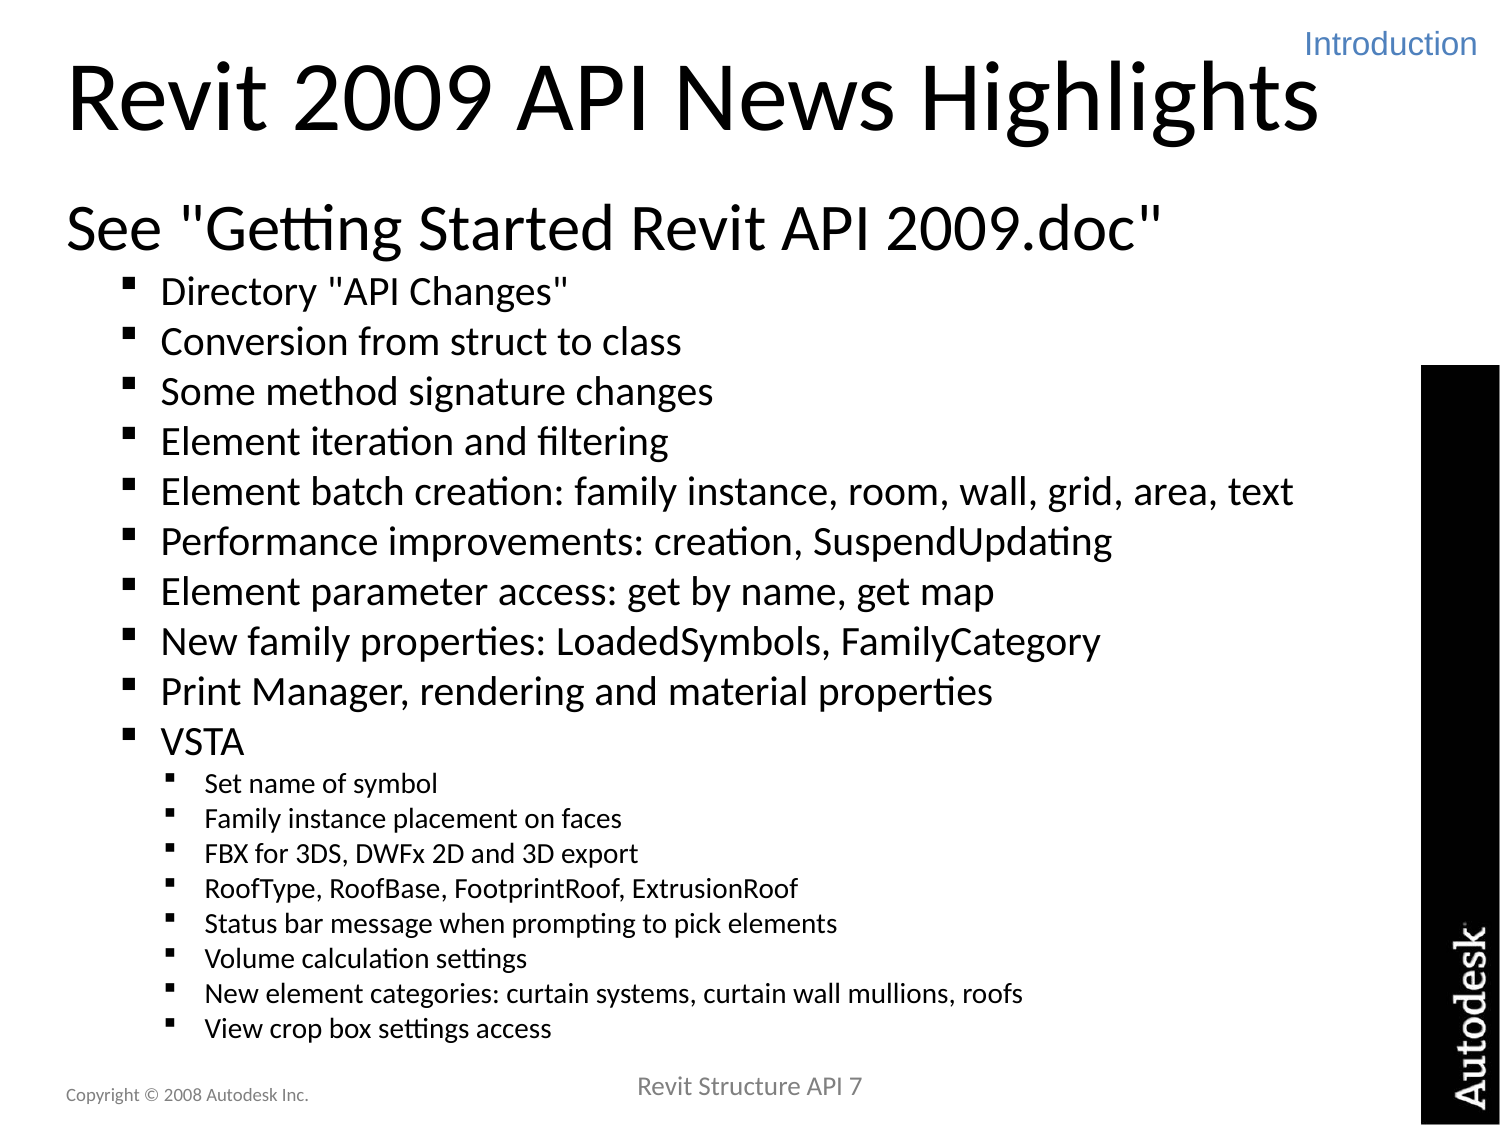

Introduction
# Revit 2009 API News Highlights
See "Getting Started Revit API 2009.doc"
Directory "API Changes"
Conversion from struct to class
Some method signature changes
Element iteration and filtering
Element batch creation: family instance, room, wall, grid, area, text
Performance improvements: creation, SuspendUpdating
Element parameter access: get by name, get map
New family properties: LoadedSymbols, FamilyCategory
Print Manager, rendering and material properties
VSTA
Set name of symbol
Family instance placement on faces
FBX for 3DS, DWFx 2D and 3D export
RoofType, RoofBase, FootprintRoof, ExtrusionRoof
Status bar message when prompting to pick elements
Volume calculation settings
New element categories: curtain systems, curtain wall mullions, roofs
View crop box settings access